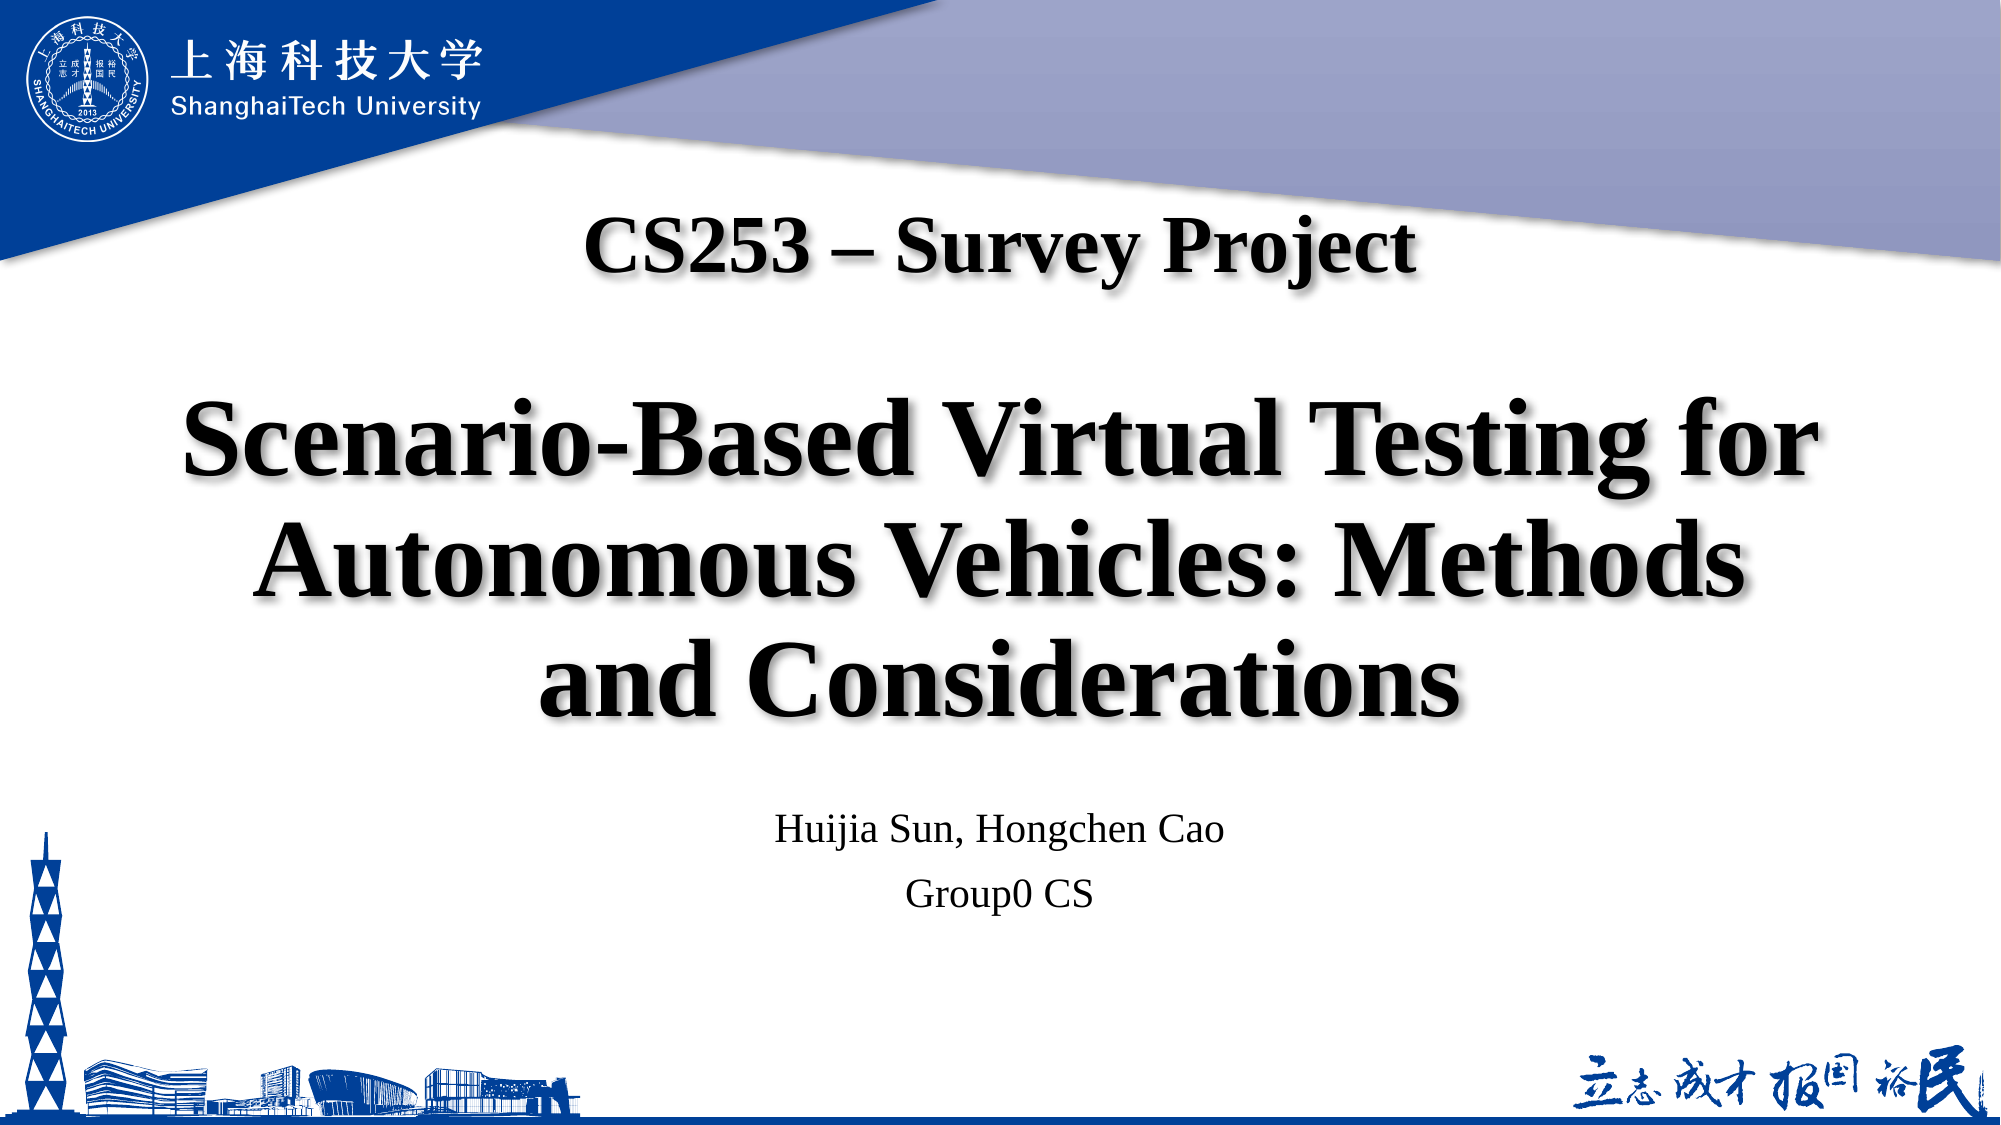

# CS253 – Survey Project Scenario-Based Virtual Testing for Autonomous Vehicles: Methods and Considerations
Huijia Sun, Hongchen Cao
Group0 CS